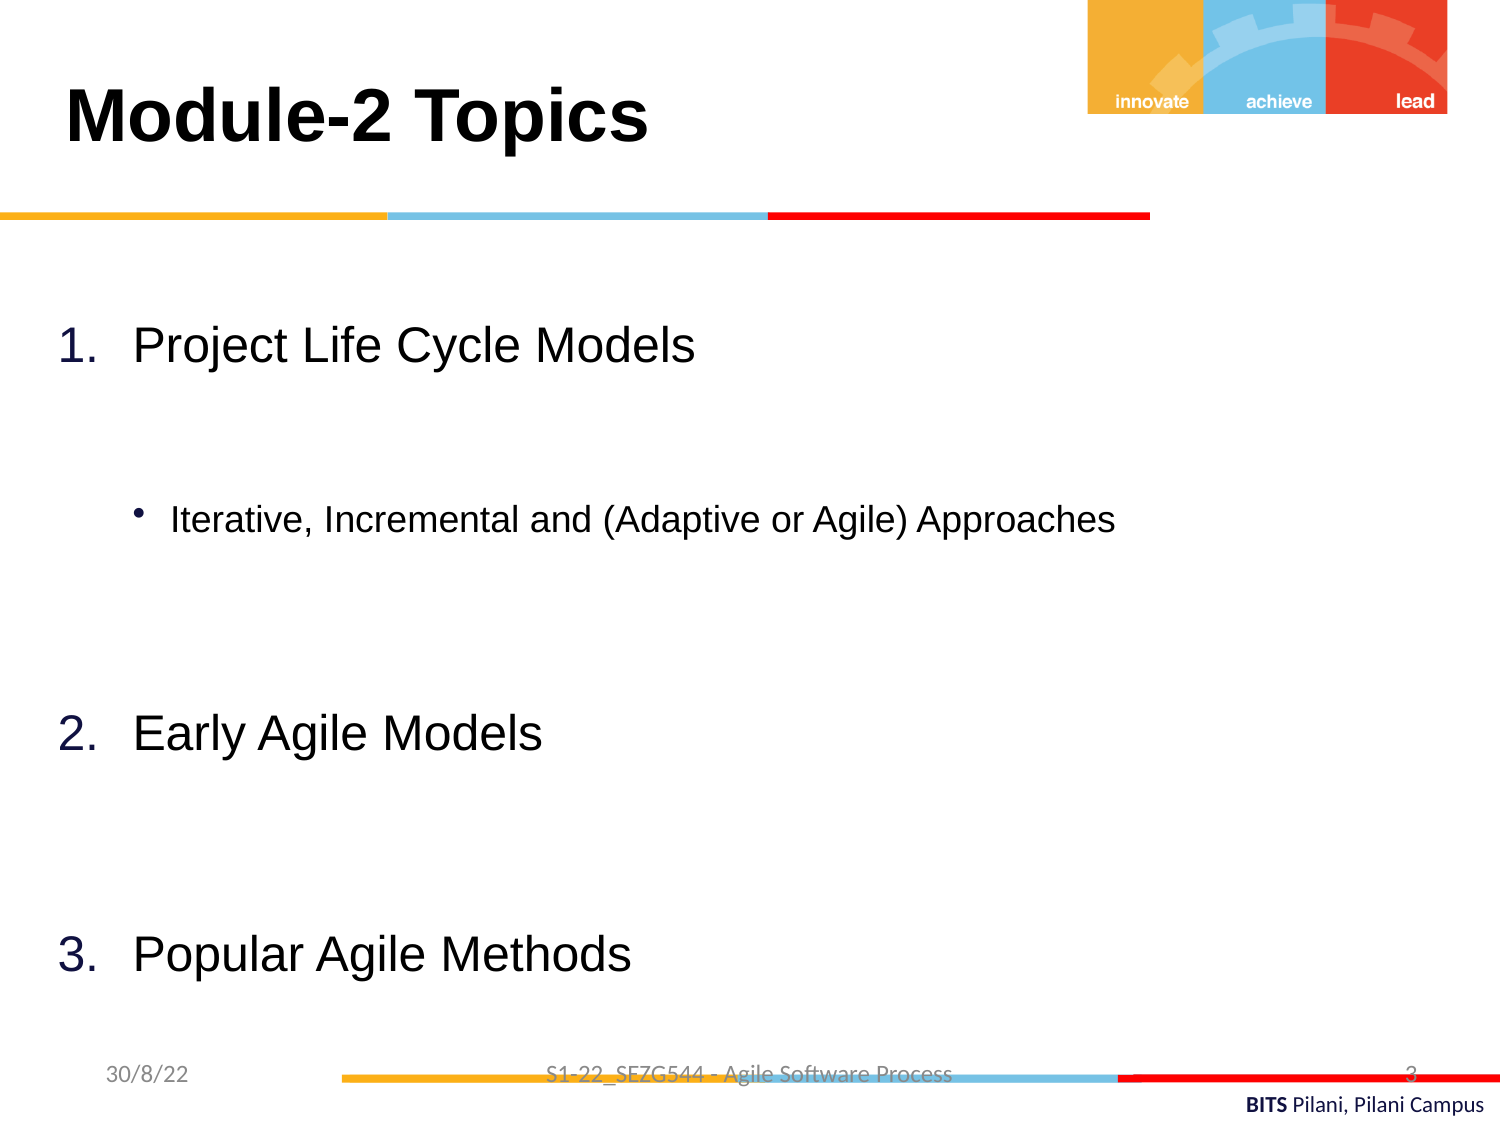

Module-2 Topics
Project Life Cycle Models
Iterative, Incremental and (Adaptive or Agile) Approaches
Early Agile Models
Popular Agile Methods
   30/8/22
S1-22_SEZG544 - Agile Software Process
3